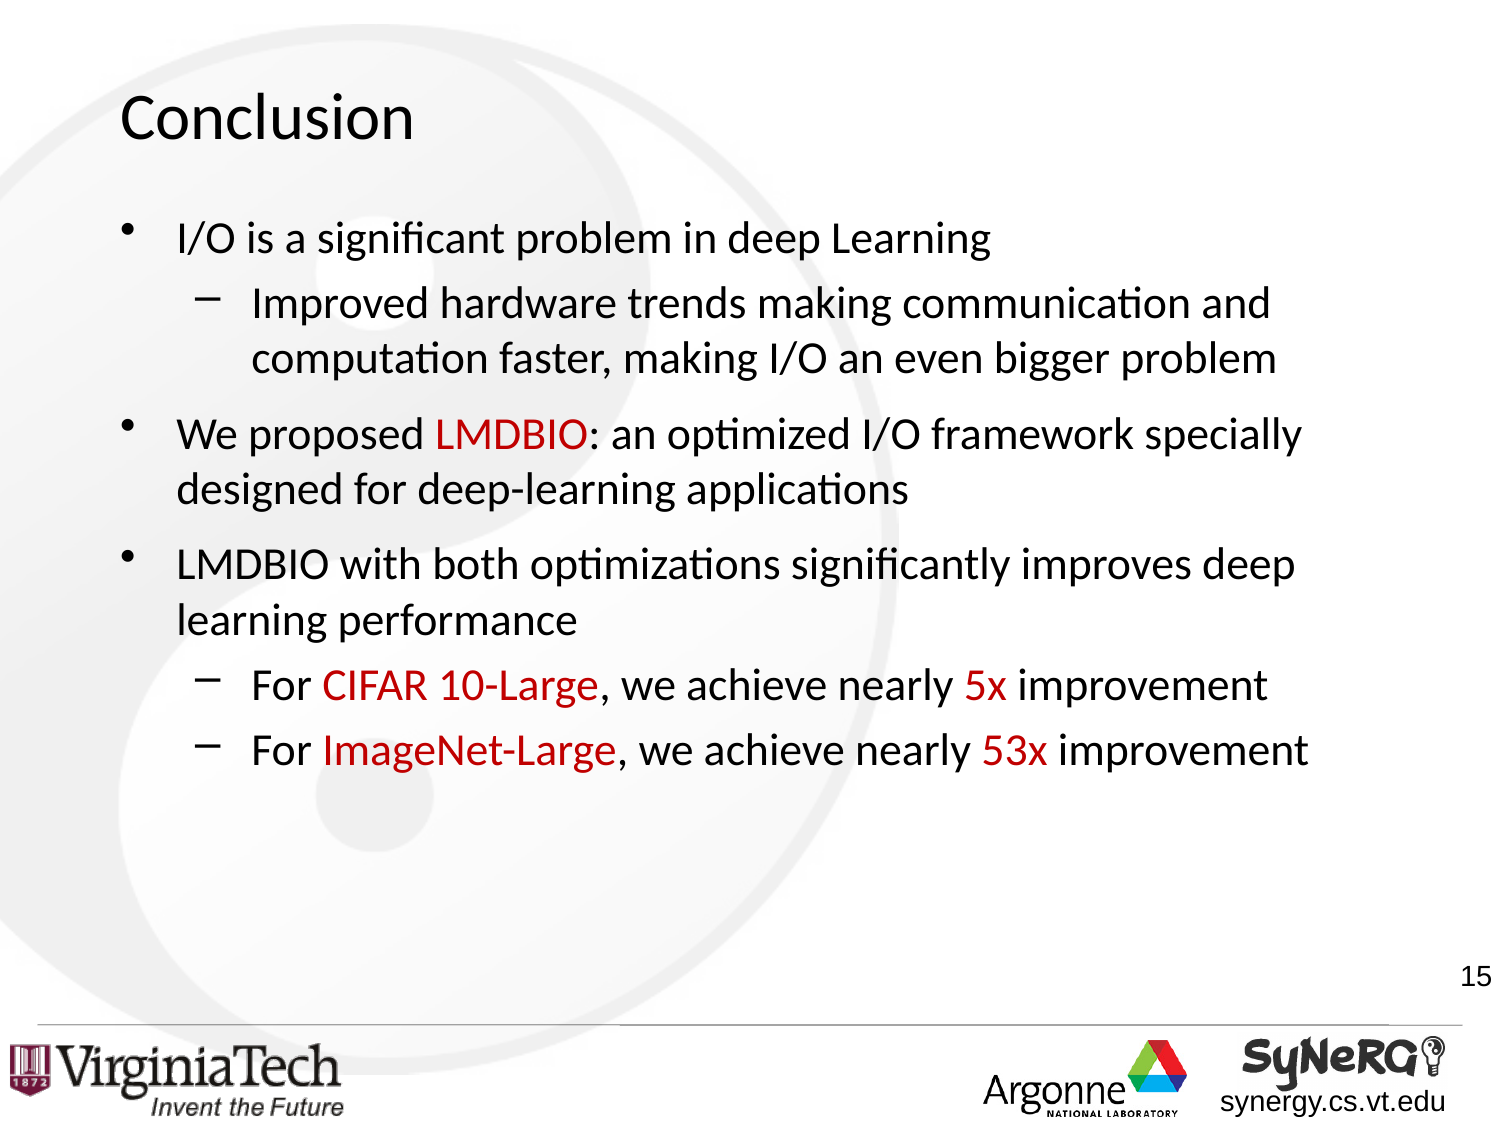

# Conclusion
I/O is a significant problem in deep Learning
Improved hardware trends making communication and computation faster, making I/O an even bigger problem
We proposed LMDBIO: an optimized I/O framework specially designed for deep-learning applications
LMDBIO with both optimizations significantly improves deep learning performance
For CIFAR 10-Large, we achieve nearly 5x improvement
For ImageNet-Large, we achieve nearly 53x improvement

15